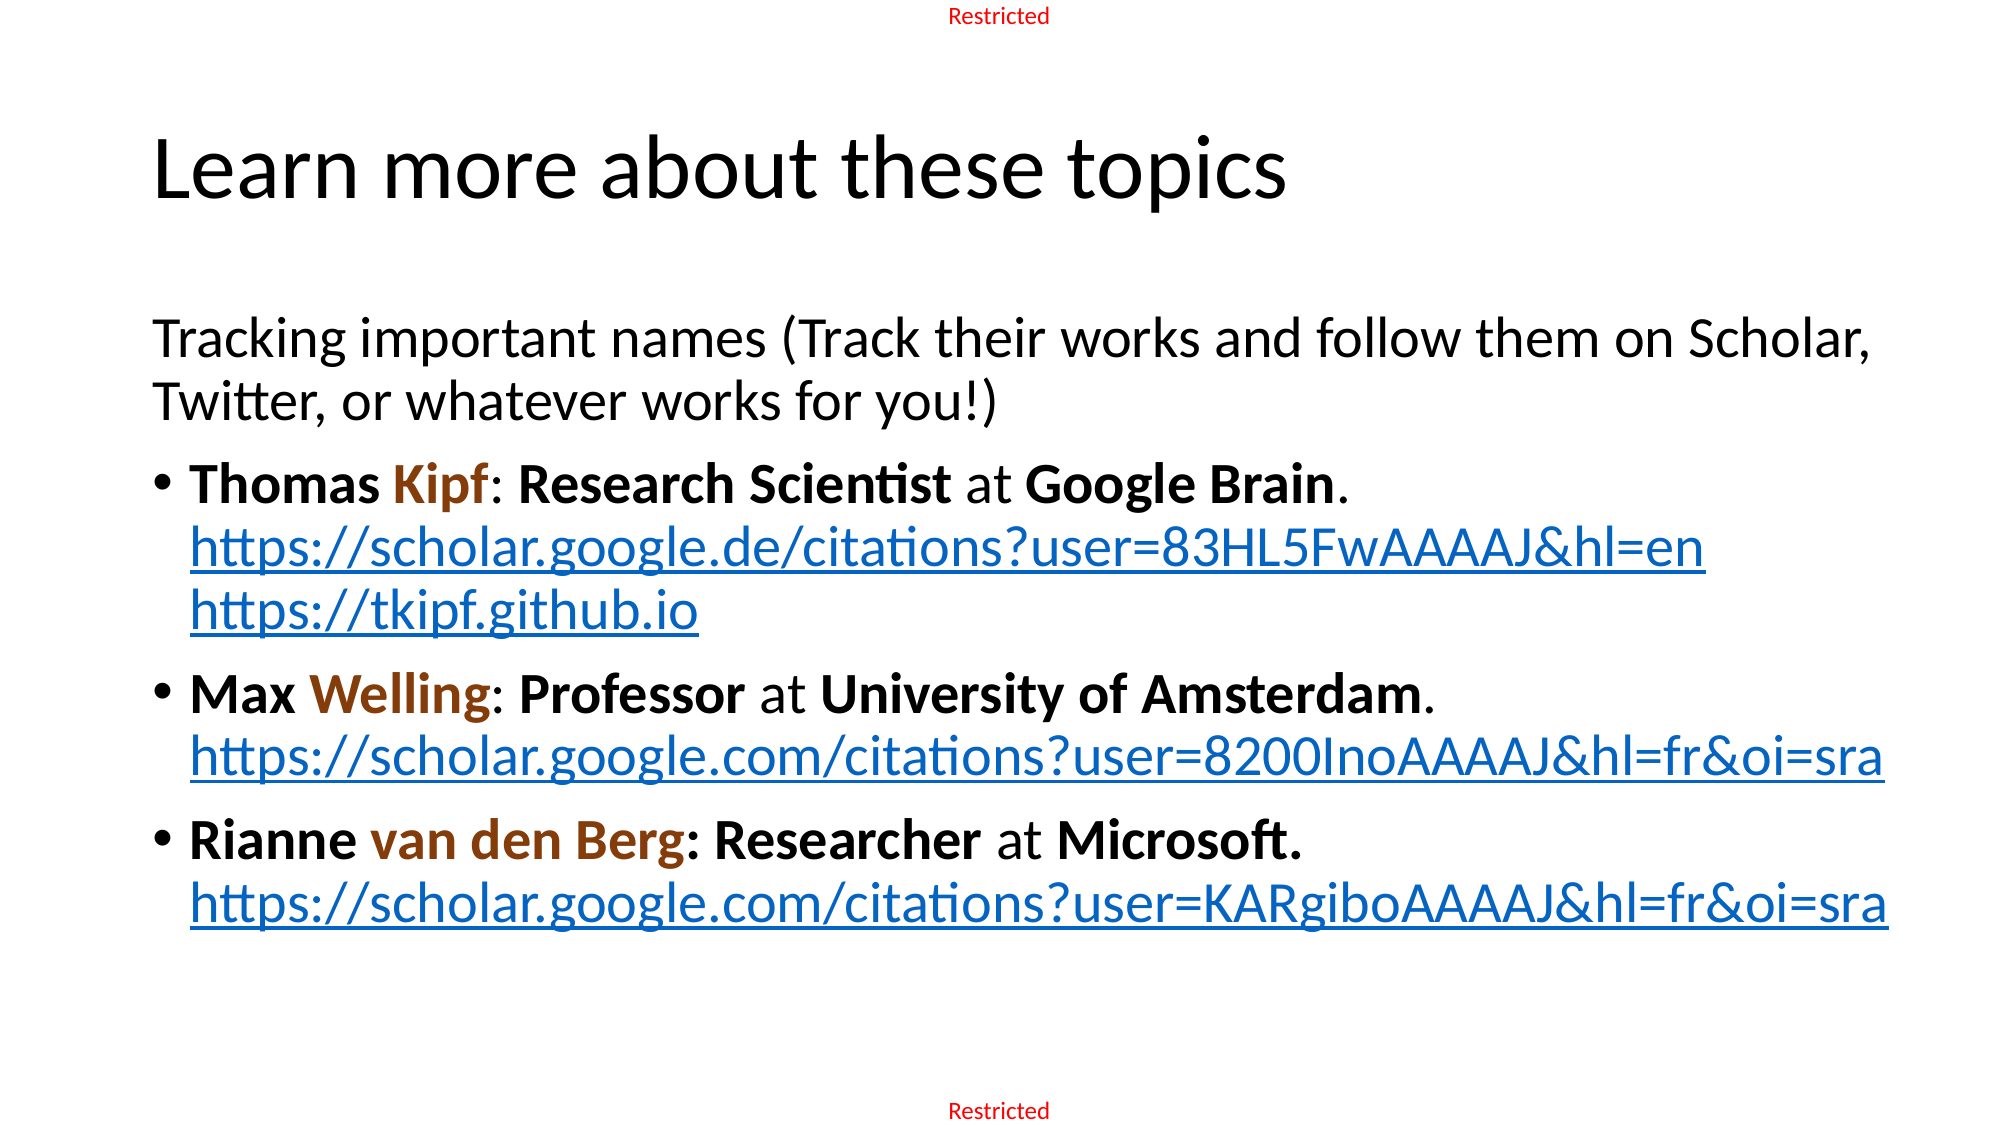

# Learn more about these topics
Tracking important names (Track their works and follow them on Scholar, Twitter, or whatever works for you!)
Thomas Kipf: Research Scientist at Google Brain.
https://scholar.google.de/citations?user=83HL5FwAAAAJ&hl=en
https://tkipf.github.io
Max Welling: Professor at University of Amsterdam.
https://scholar.google.com/citations?user=8200InoAAAAJ&hl=fr&oi=sra
Rianne van den Berg: Researcher at Microsoft.
https://scholar.google.com/citations?user=KARgiboAAAAJ&hl=fr&oi=sra